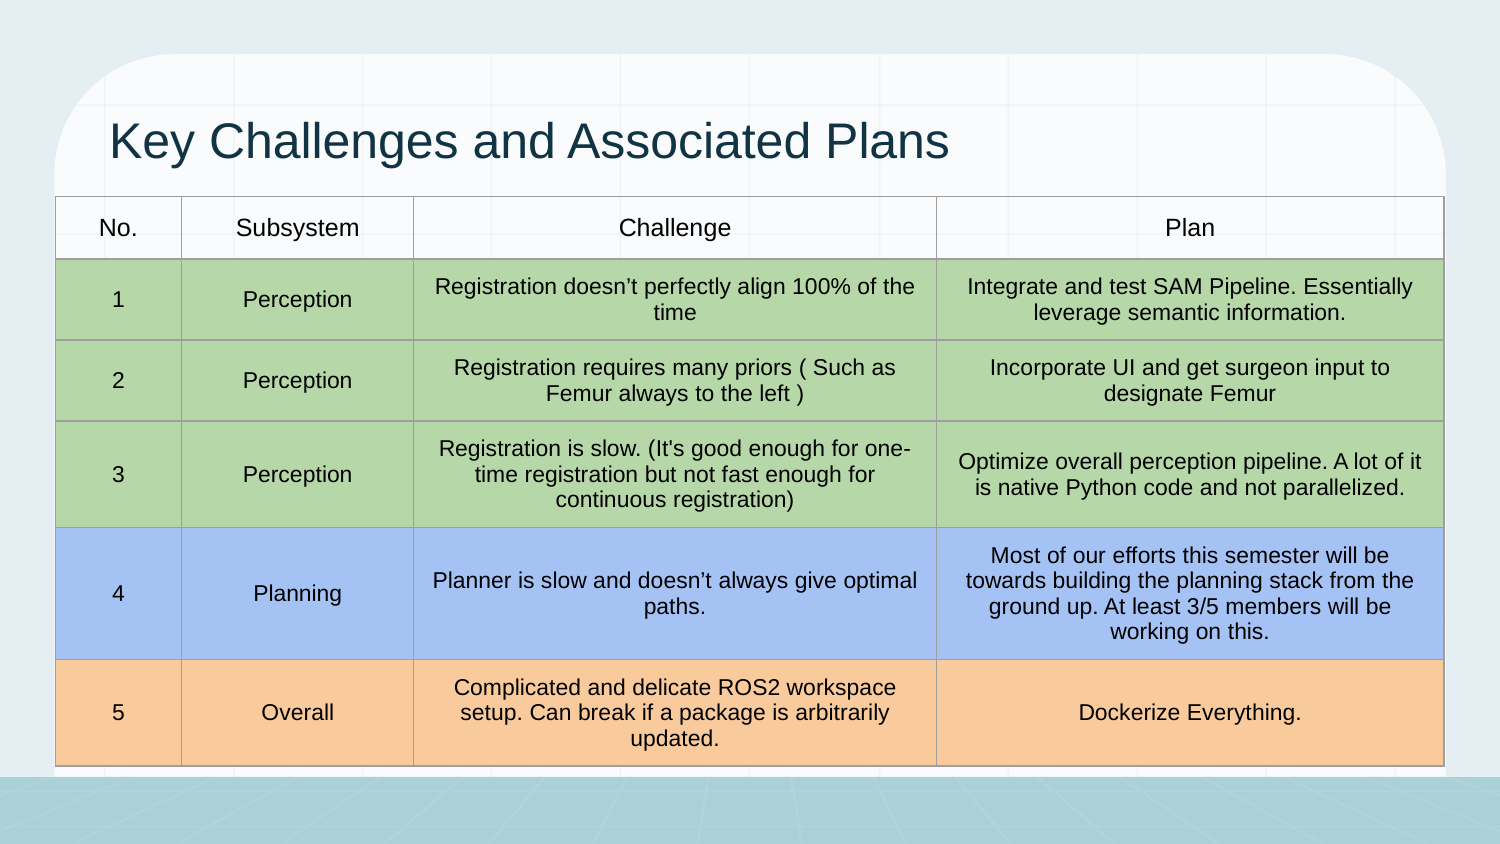

# Key Challenges and Associated Plans
| No. | Subsystem | Challenge | Plan |
| --- | --- | --- | --- |
| 1 | Perception | Registration doesn’t perfectly align 100% of the time | Integrate and test SAM Pipeline. Essentially leverage semantic information. |
| 2 | Perception | Registration requires many priors ( Such as Femur always to the left ) | Incorporate UI and get surgeon input to designate Femur |
| 3 | Perception | Registration is slow. (It's good enough for one-time registration but not fast enough for continuous registration) | Optimize overall perception pipeline. A lot of it is native Python code and not parallelized. |
| 4 | Planning | Planner is slow and doesn’t always give optimal paths. | Most of our efforts this semester will be towards building the planning stack from the ground up. At least 3/5 members will be working on this. |
| 5 | Overall | Complicated and delicate ROS2 workspace setup. Can break if a package is arbitrarily updated. | Dockerize Everything. |